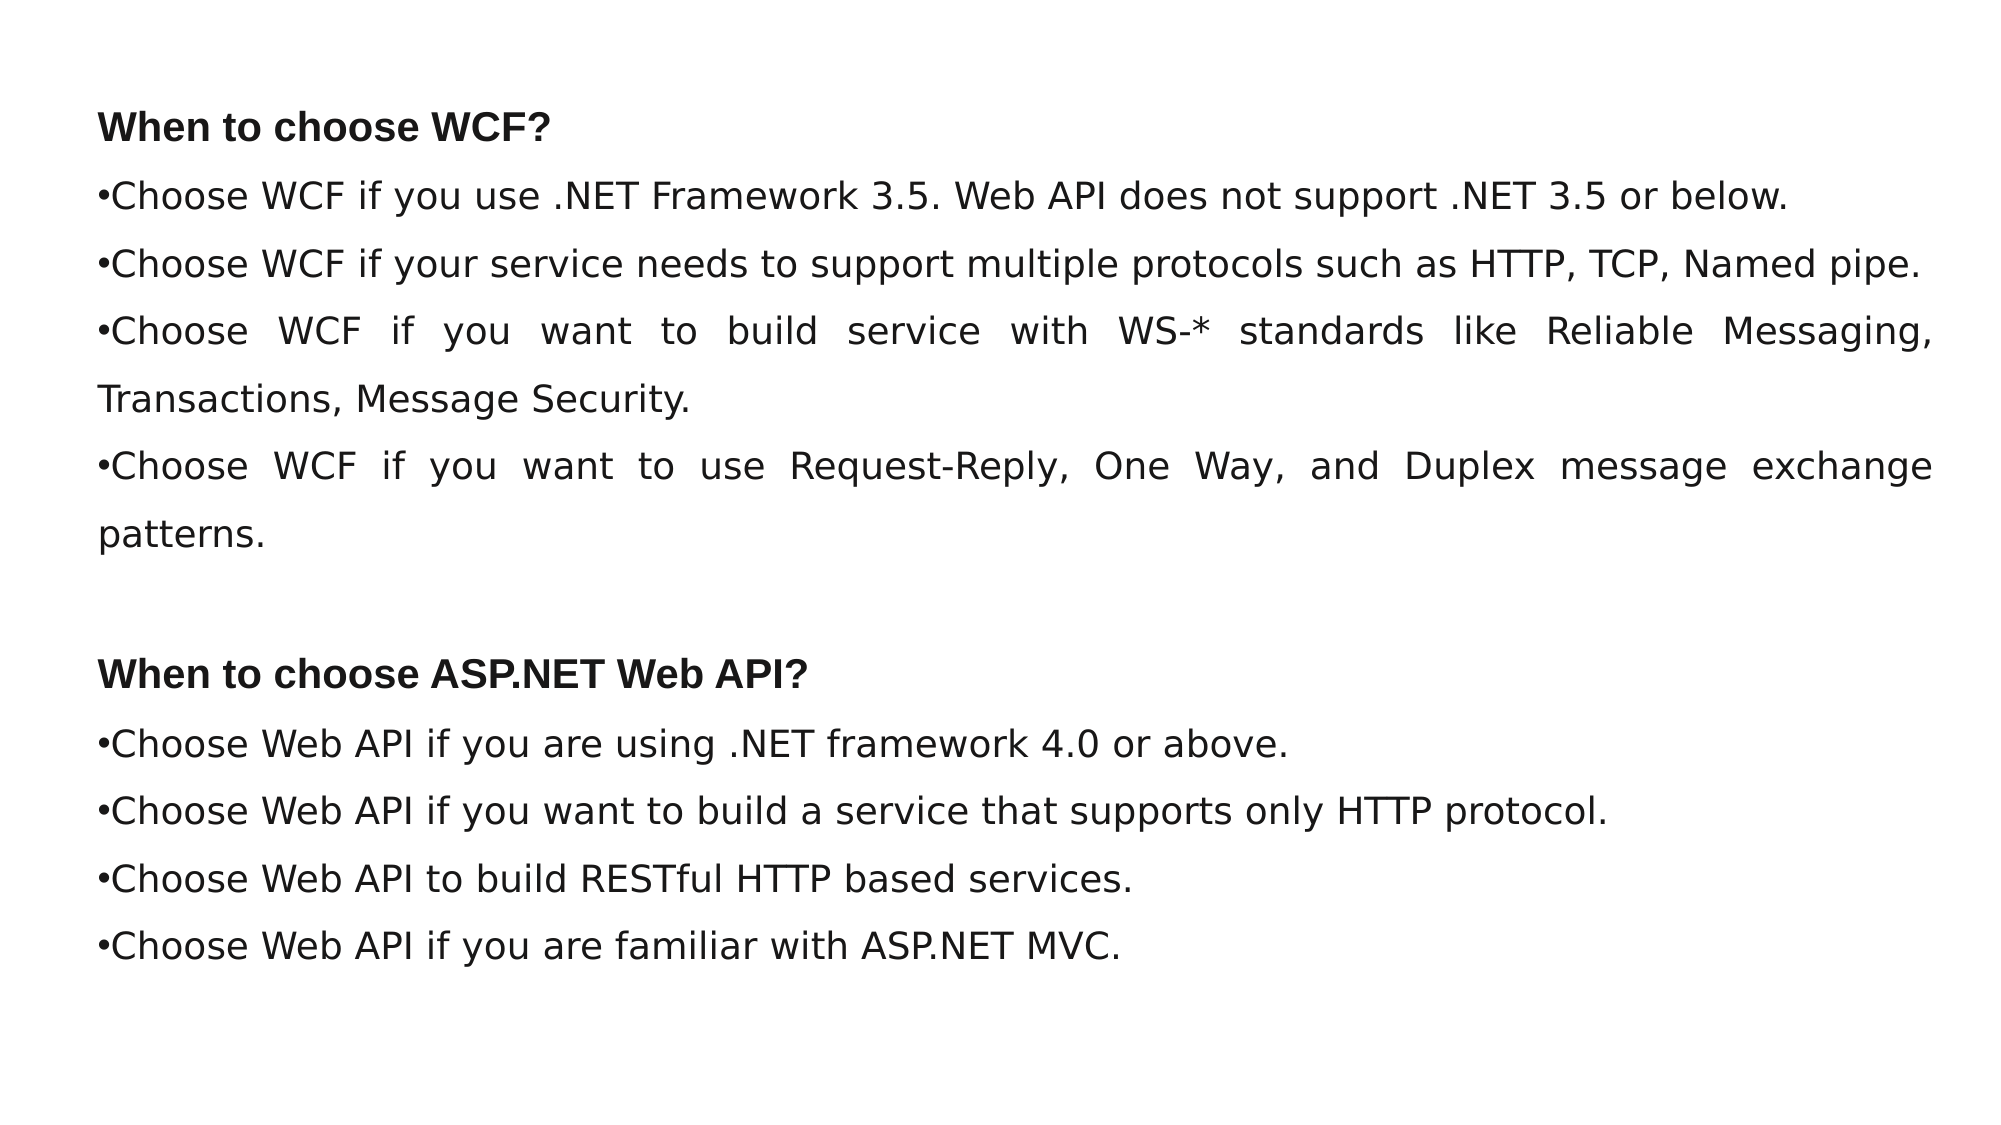

When to choose WCF?
Choose WCF if you use .NET Framework 3.5. Web API does not support .NET 3.5 or below.
Choose WCF if your service needs to support multiple protocols such as HTTP, TCP, Named pipe.
Choose WCF if you want to build service with WS-* standards like Reliable Messaging, Transactions, Message Security.
Choose WCF if you want to use Request-Reply, One Way, and Duplex message exchange patterns.

When to choose ASP.NET Web API?
Choose Web API if you are using .NET framework 4.0 or above.
Choose Web API if you want to build a service that supports only HTTP protocol.
Choose Web API to build RESTful HTTP based services.
Choose Web API if you are familiar with ASP.NET MVC.